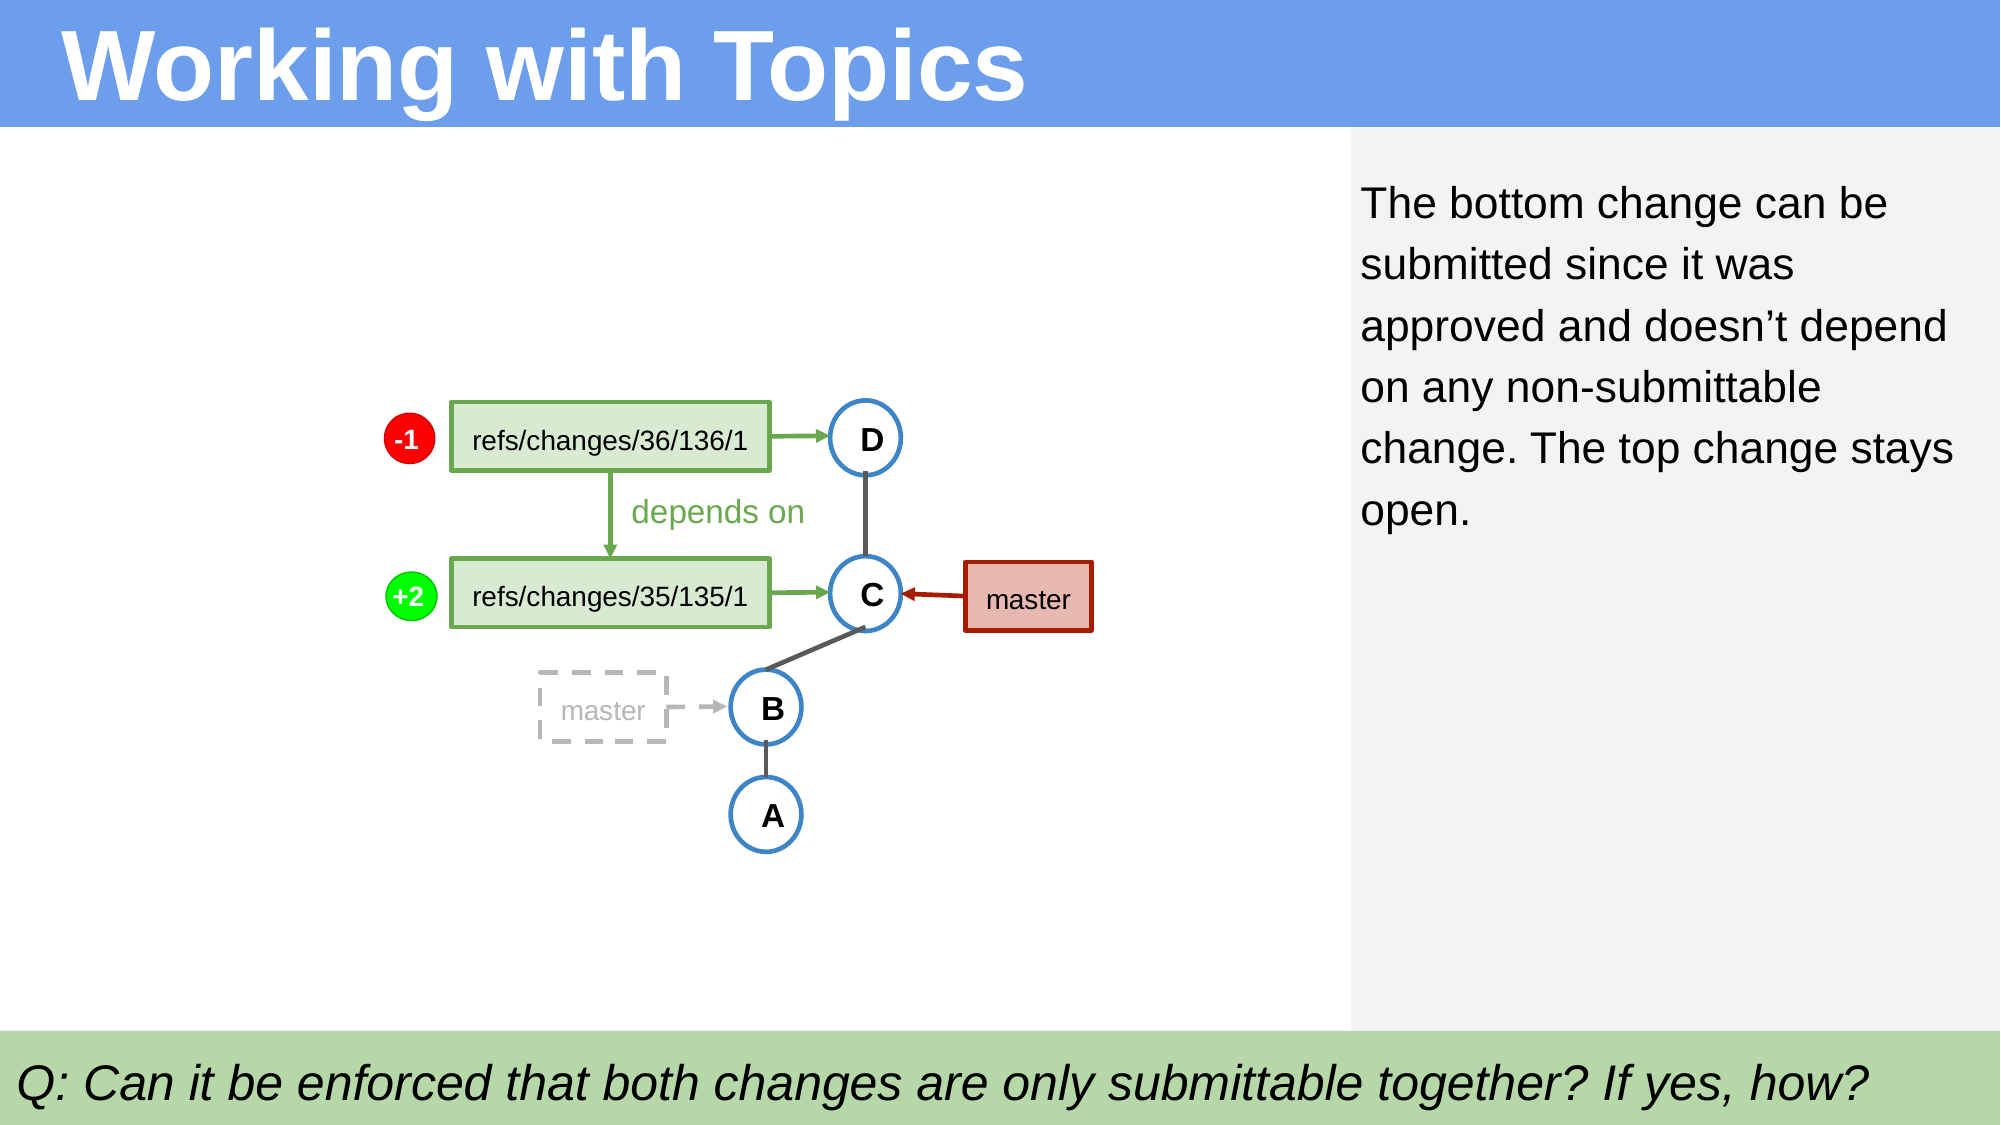

# Working with Topics

The bottom change can be submitted since it was approved and doesn’t depend on any non-submittable change. The top change stays open.
D
-1

refs/changes/36/136/1
depends on
C
+2

refs/changes/35/135/1
master
B
master
A

Q: Can it be enforced that both changes are only submittable together? If yes, how?